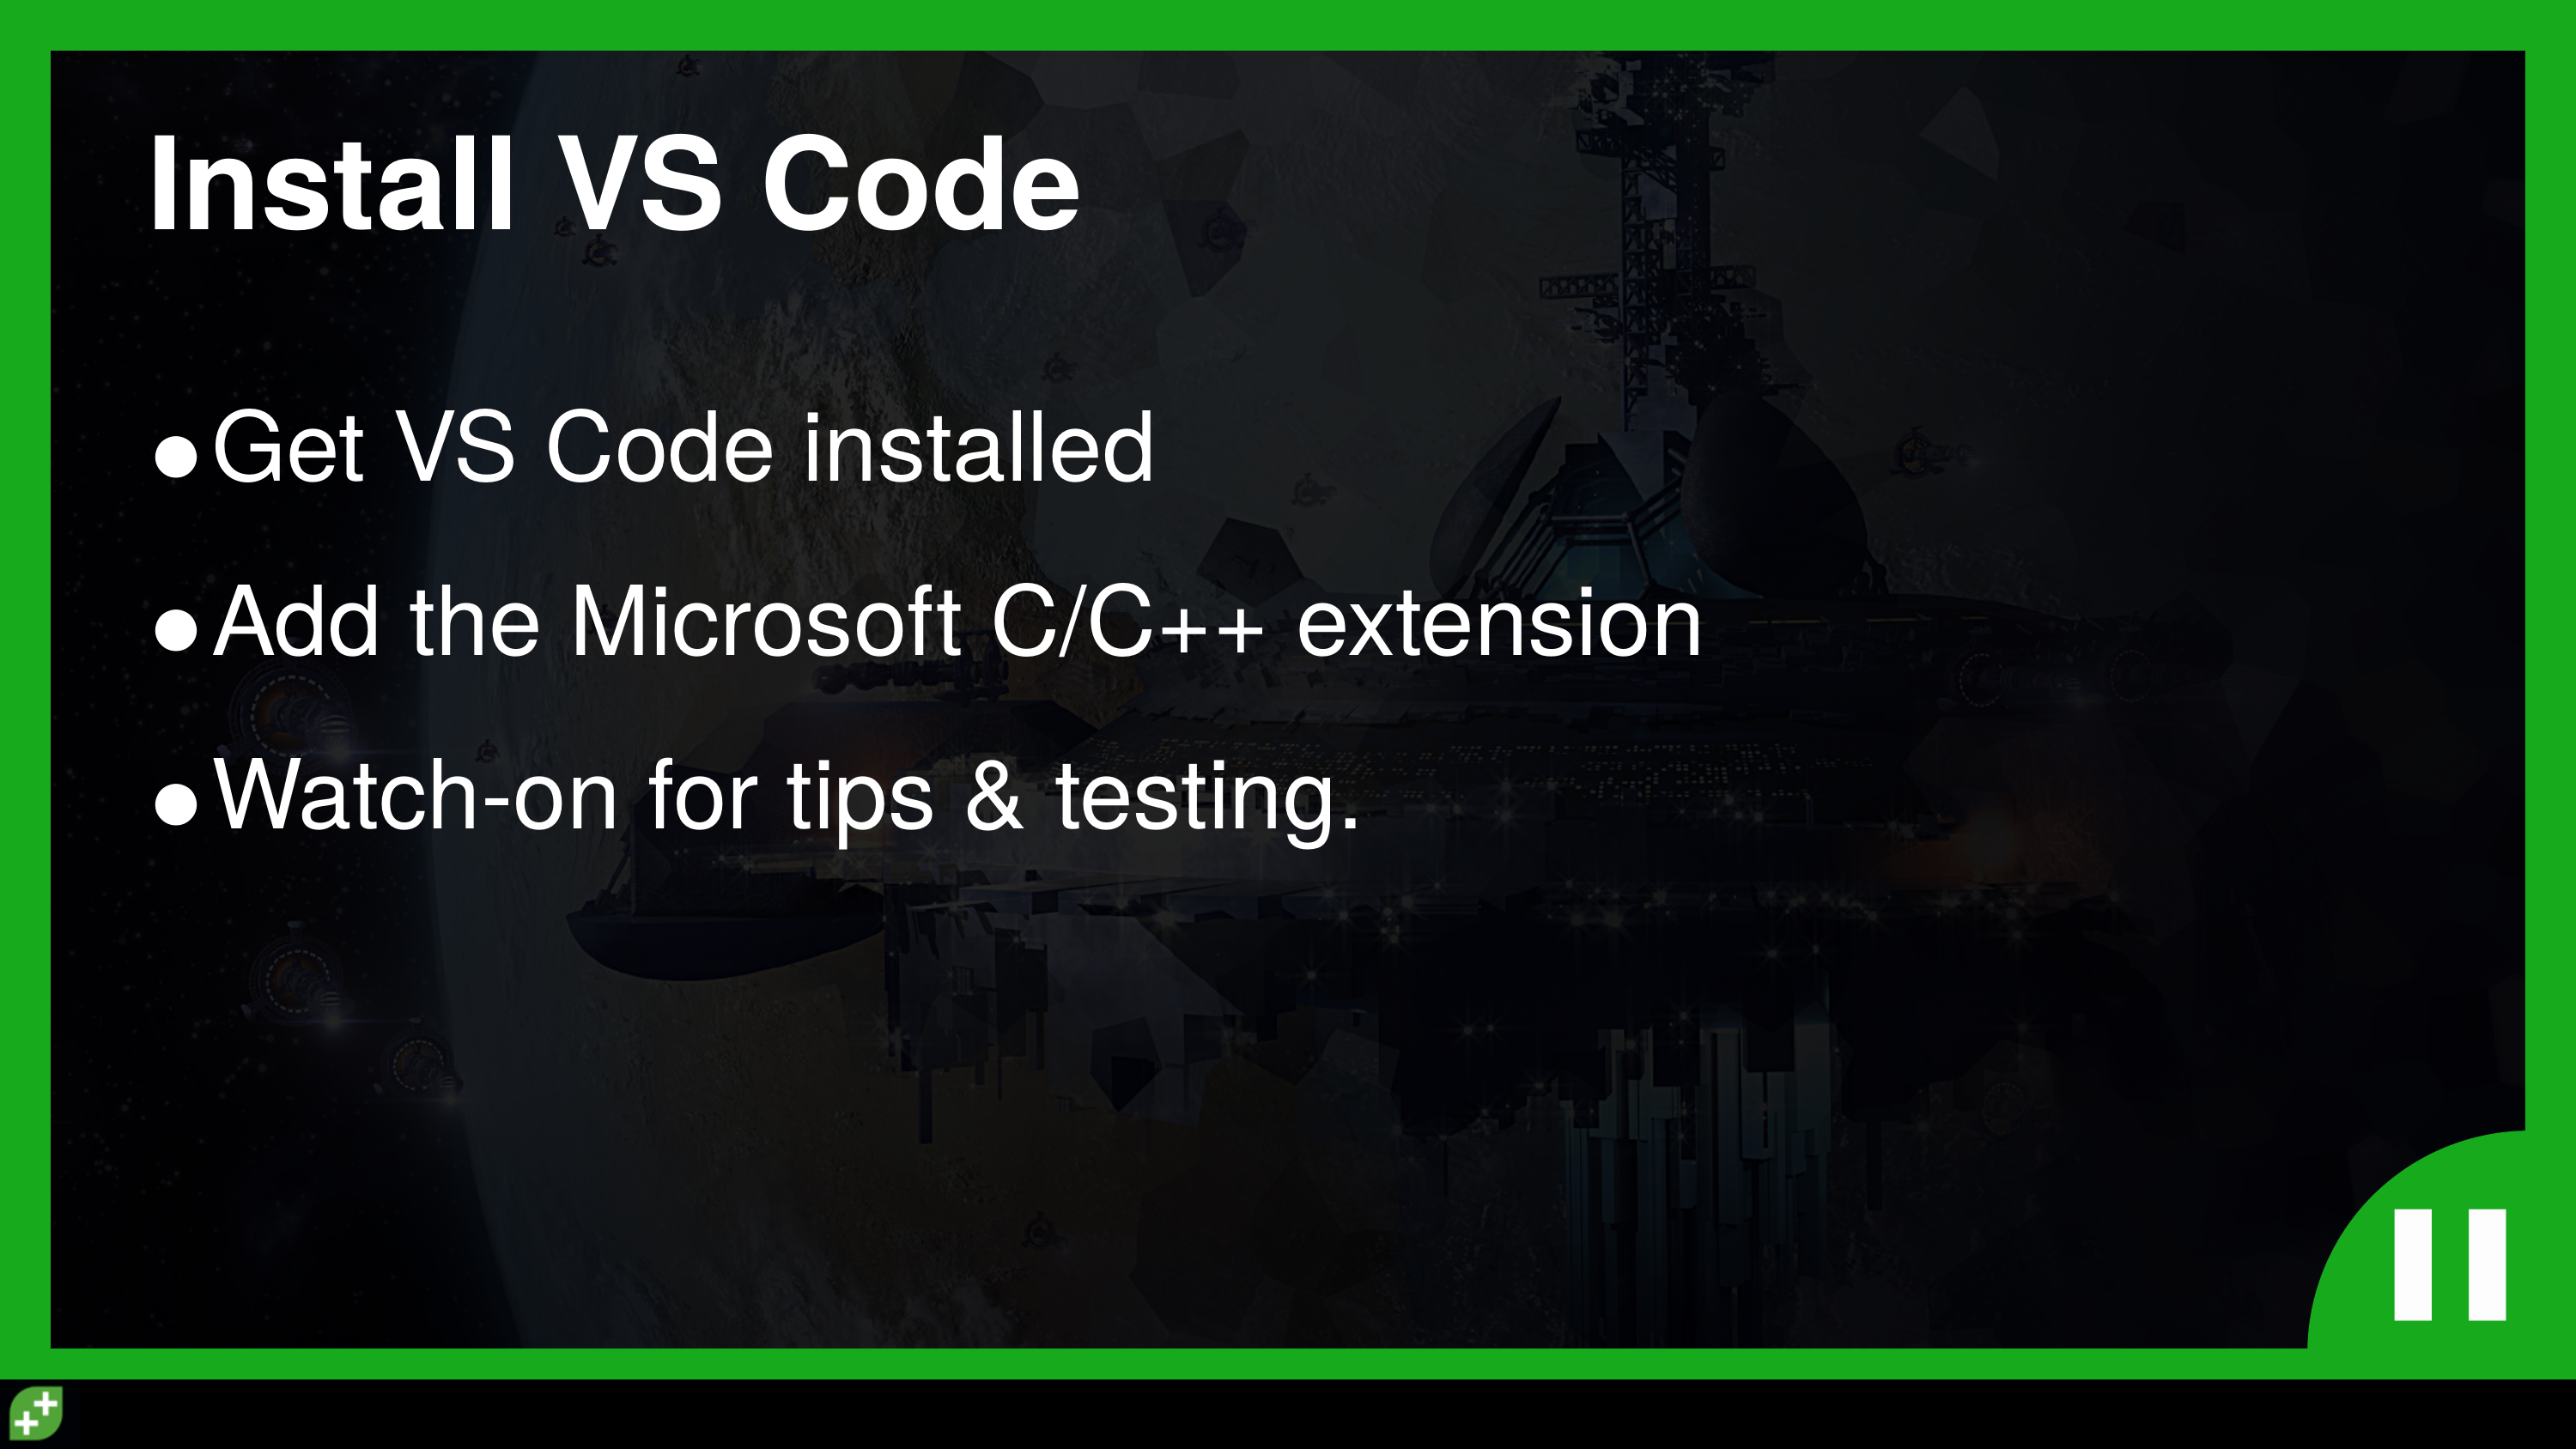

# Install VS Code
Get VS Code installed
Add the Microsoft C/C++ extension
Watch-on for tips & testing.